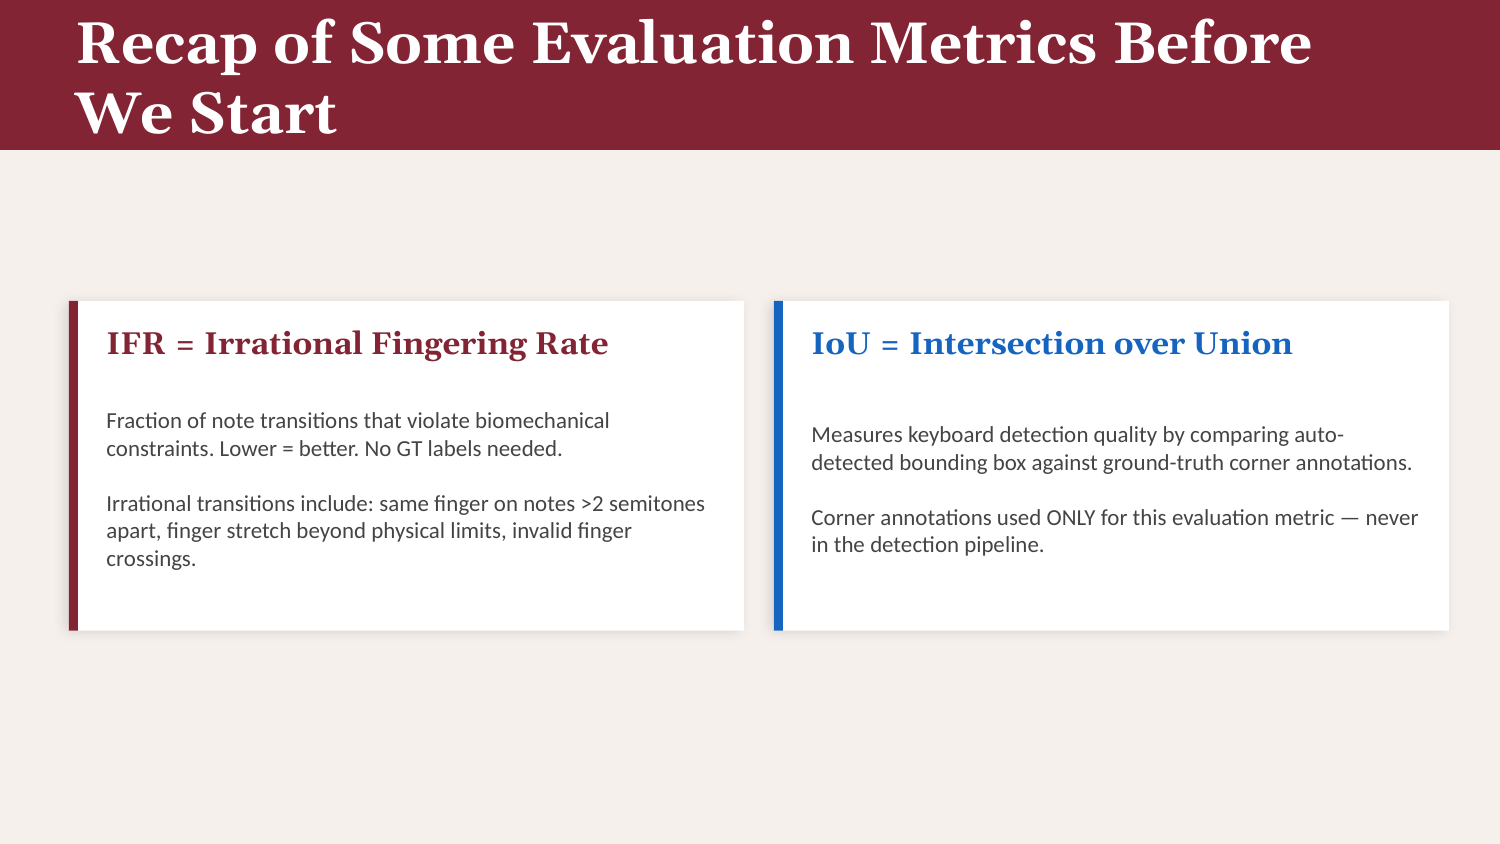

Recap of Some Evaluation Metrics Before We Start

IFR = Irrational Fingering Rate
IoU = Intersection over Union
Fraction of note transitions that violate biomechanical constraints. Lower = better. No GT labels needed.

Irrational transitions include: same finger on notes >2 semitones apart, finger stretch beyond physical limits, invalid finger crossings.
Measures keyboard detection quality by comparing auto-detected bounding box against ground-truth corner annotations.

Corner annotations used ONLY for this evaluation metric — never in the detection pipeline.